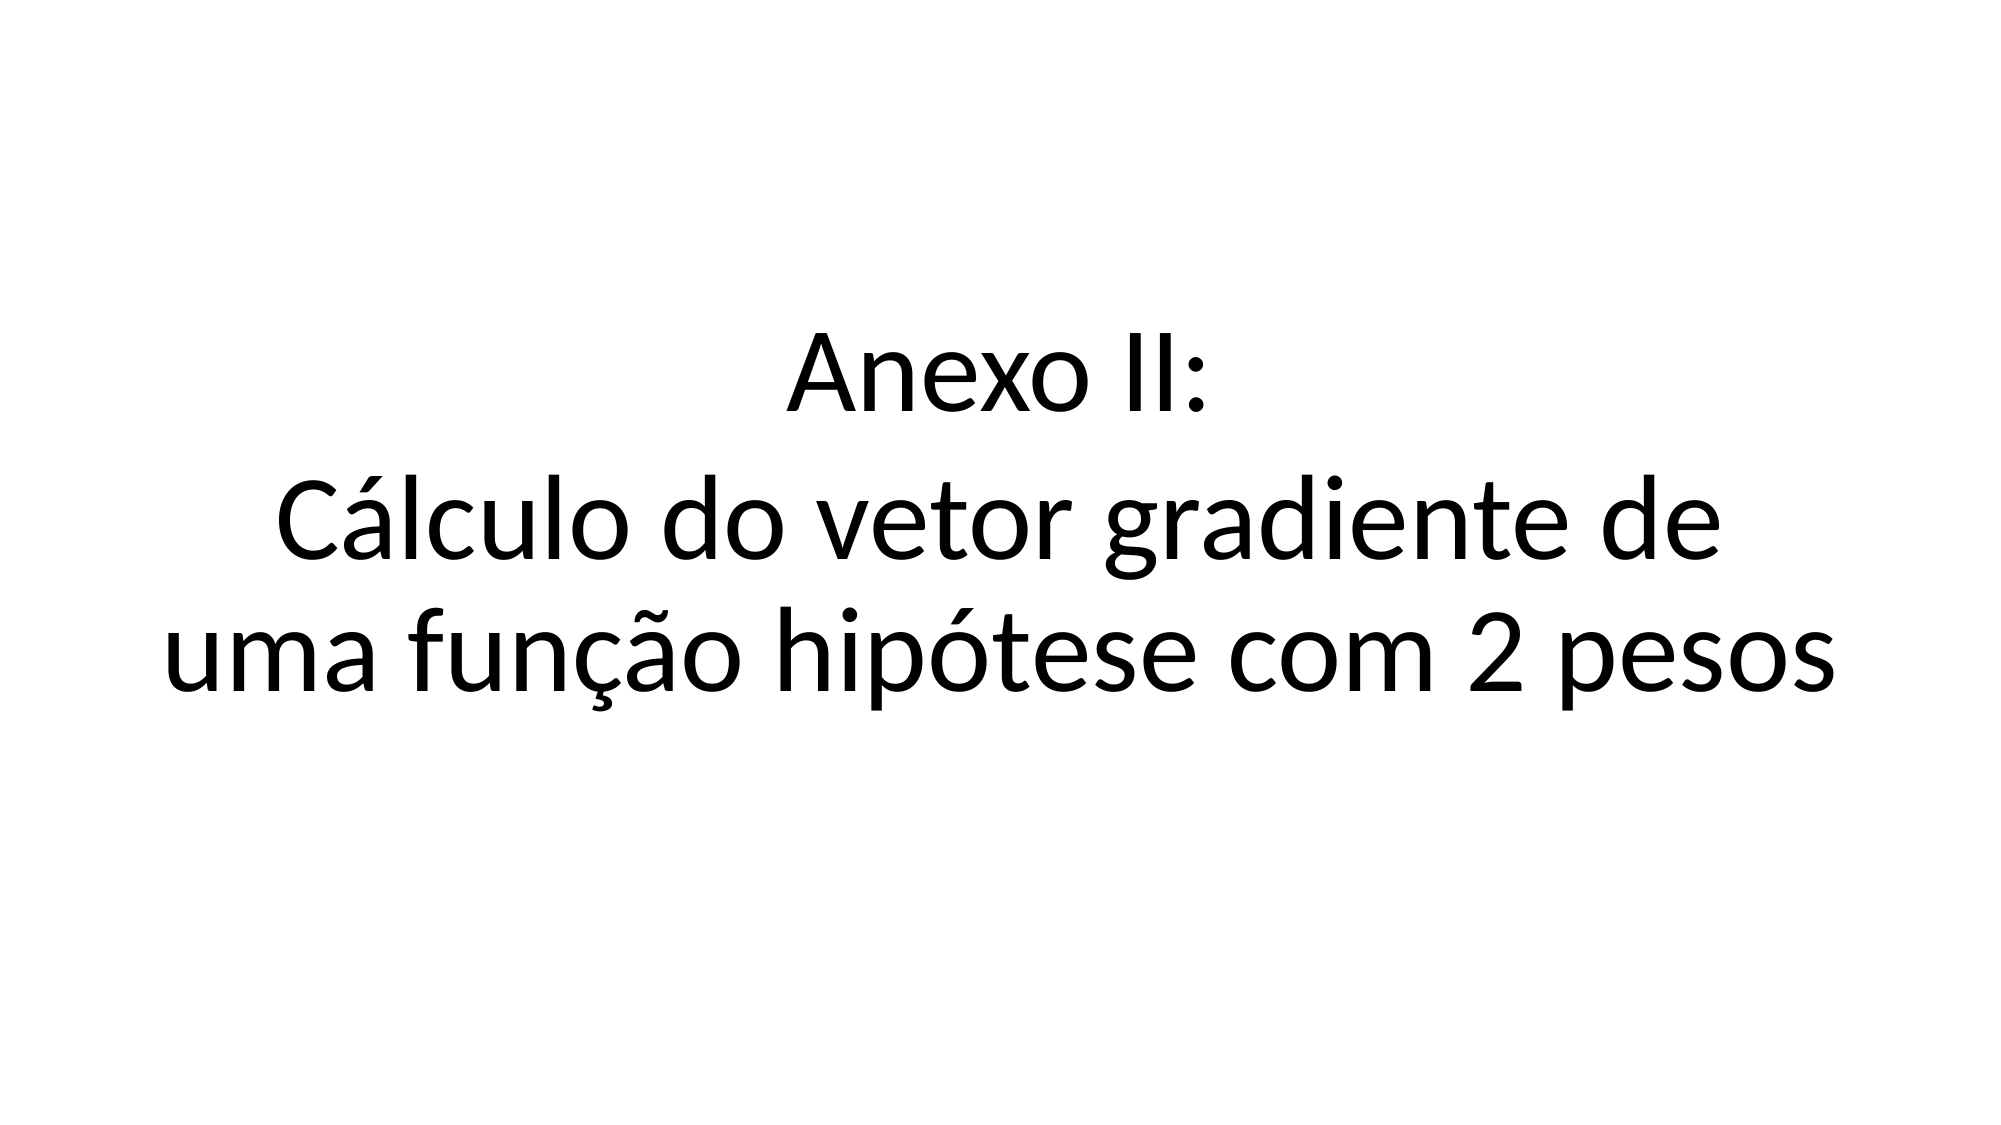

Anexo II:
Cálculo do vetor gradiente de uma função hipótese com 2 pesos